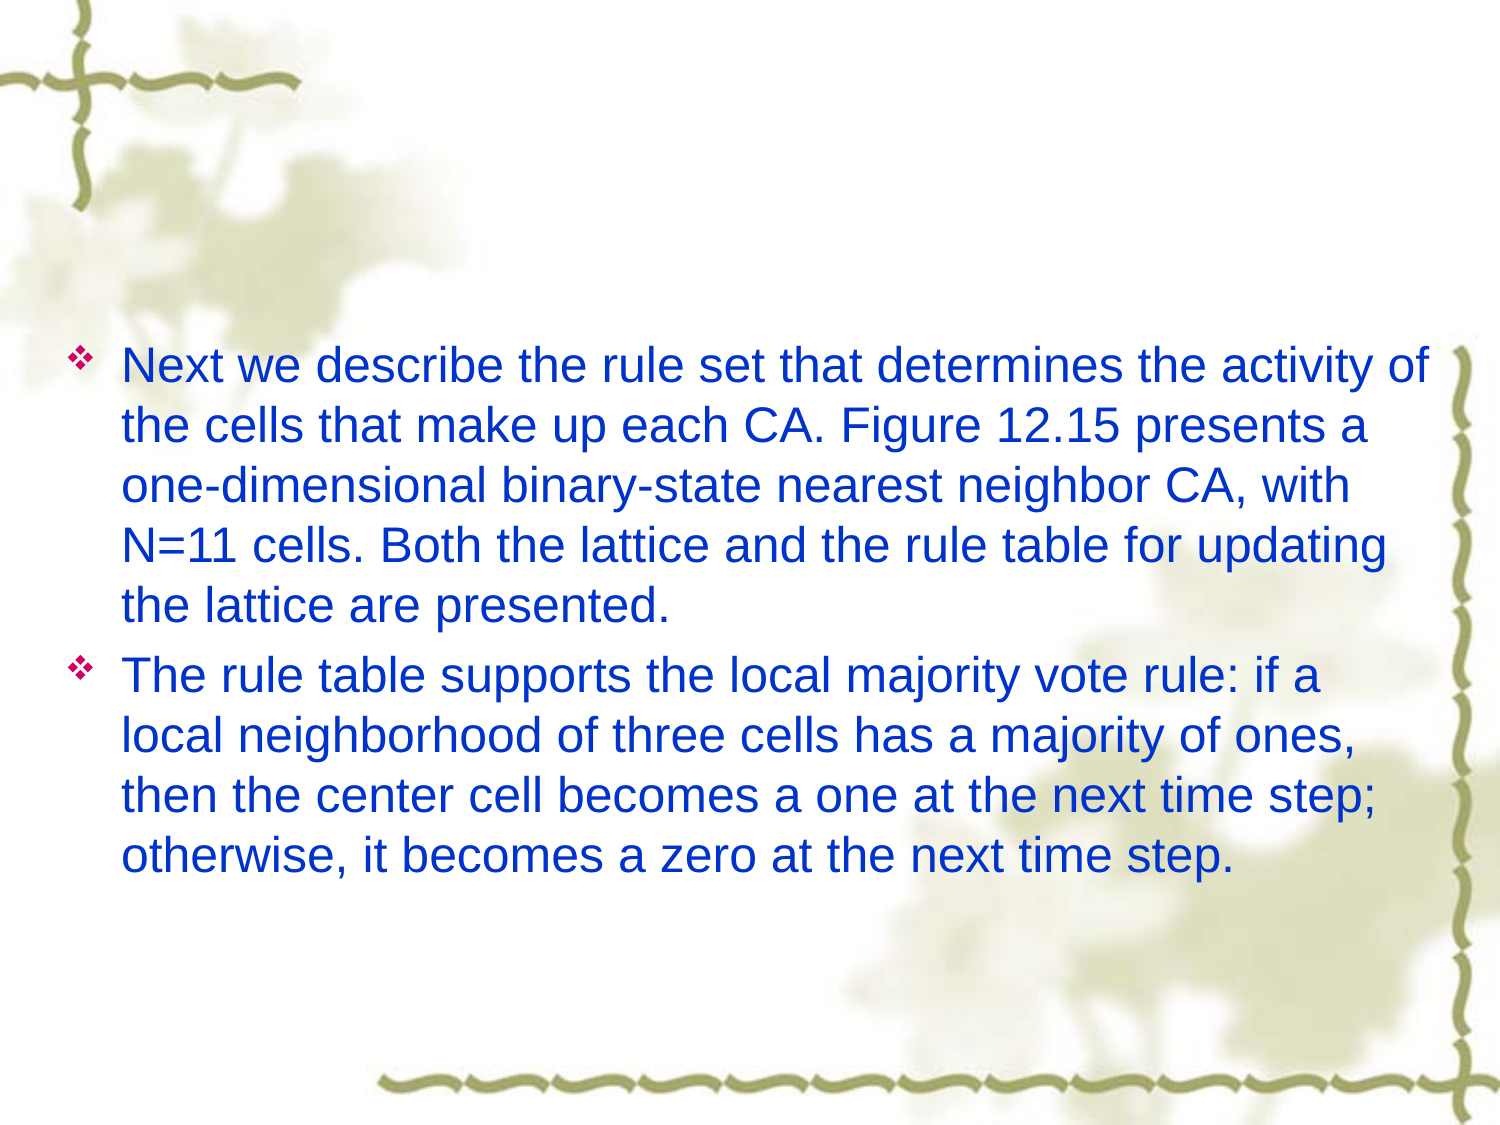

#
Next we describe the rule set that determines the activity of the cells that make up each CA. Figure 12.15 presents a one-dimensional binary-state nearest neighbor CA, with N=11 cells. Both the lattice and the rule table for updating the lattice are presented.
The rule table supports the local majority vote rule: if a local neighborhood of three cells has a majority of ones, then the center cell becomes a one at the next time step; otherwise, it becomes a zero at the next time step.